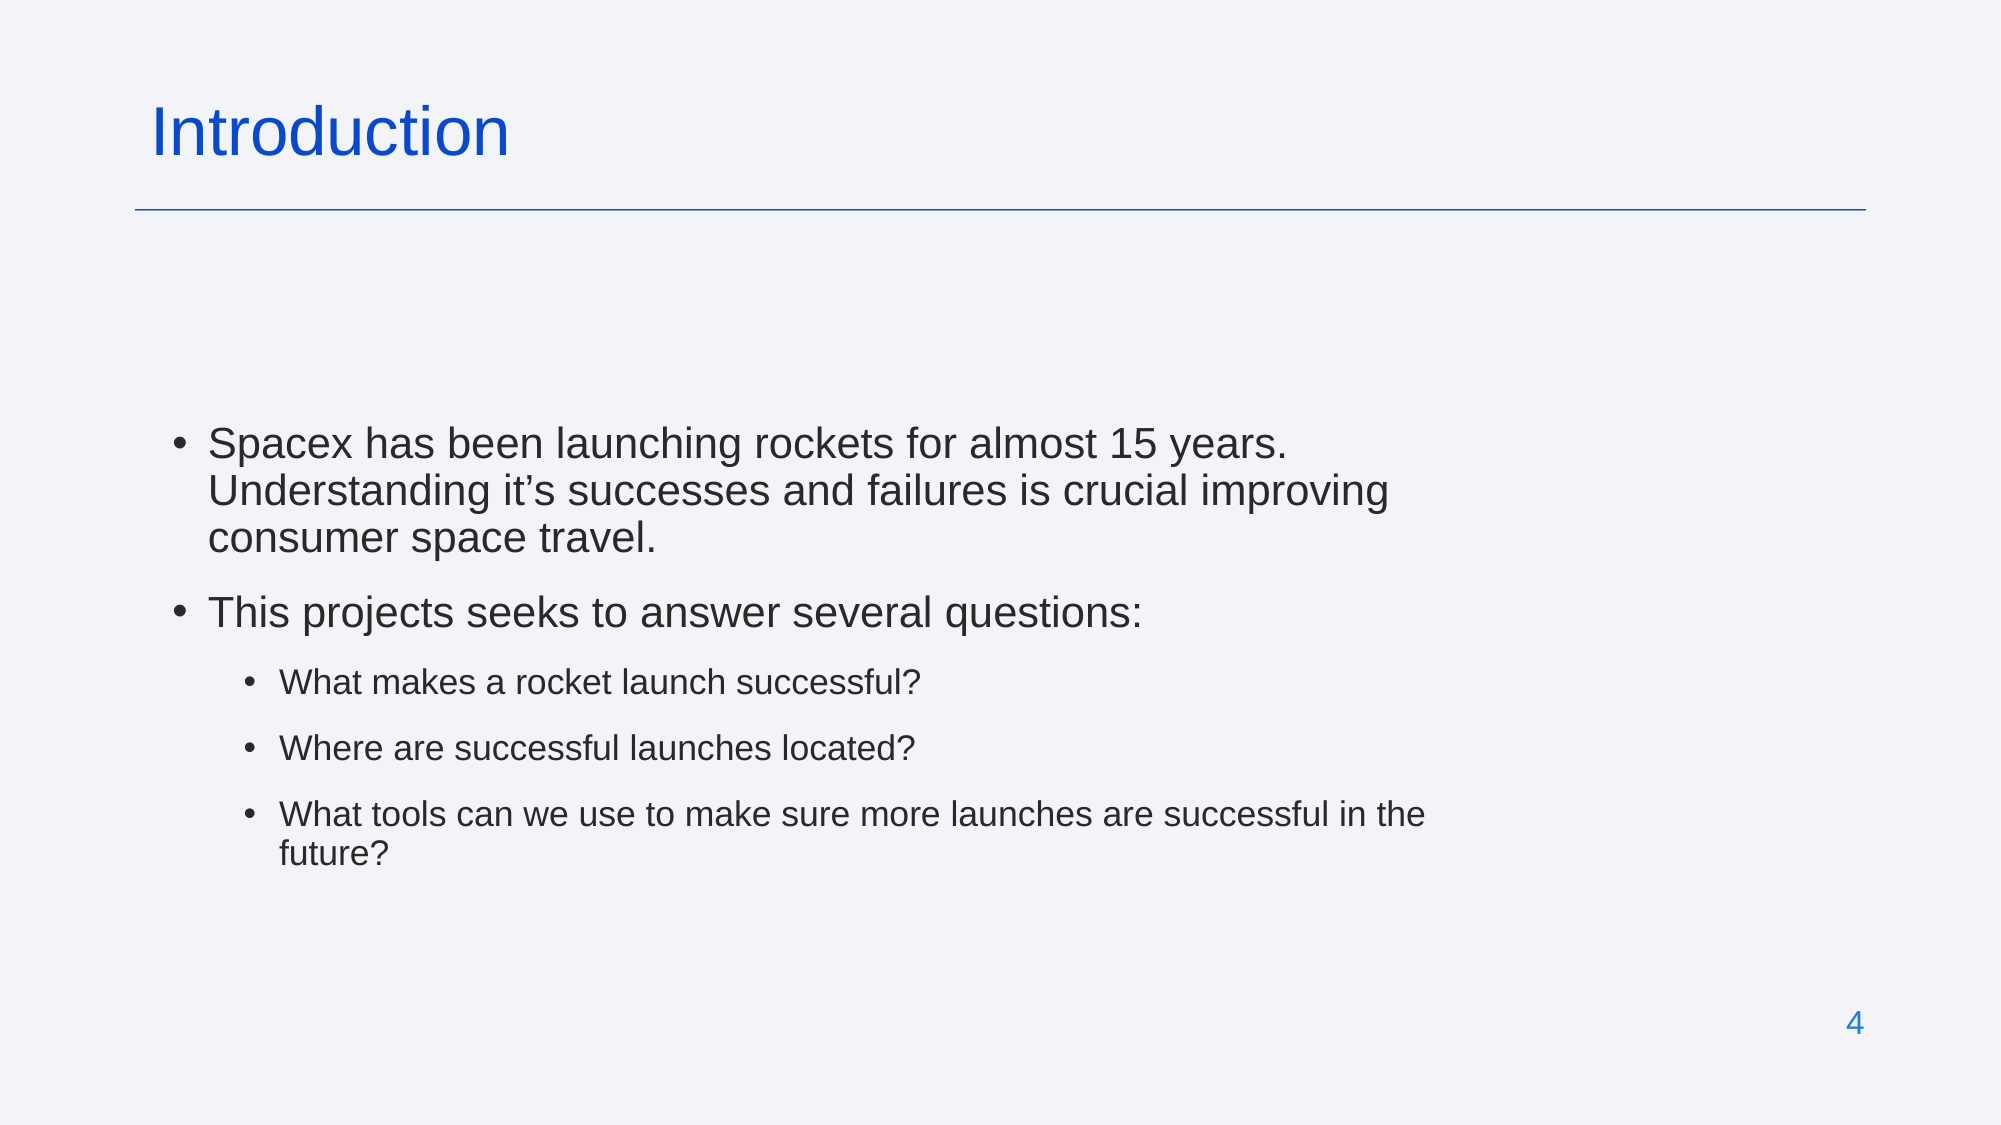

Introduction
Spacex has been launching rockets for almost 15 years. Understanding it’s successes and failures is crucial improving consumer space travel.
This projects seeks to answer several questions:
What makes a rocket launch successful?
Where are successful launches located?
What tools can we use to make sure more launches are successful in the future?
4